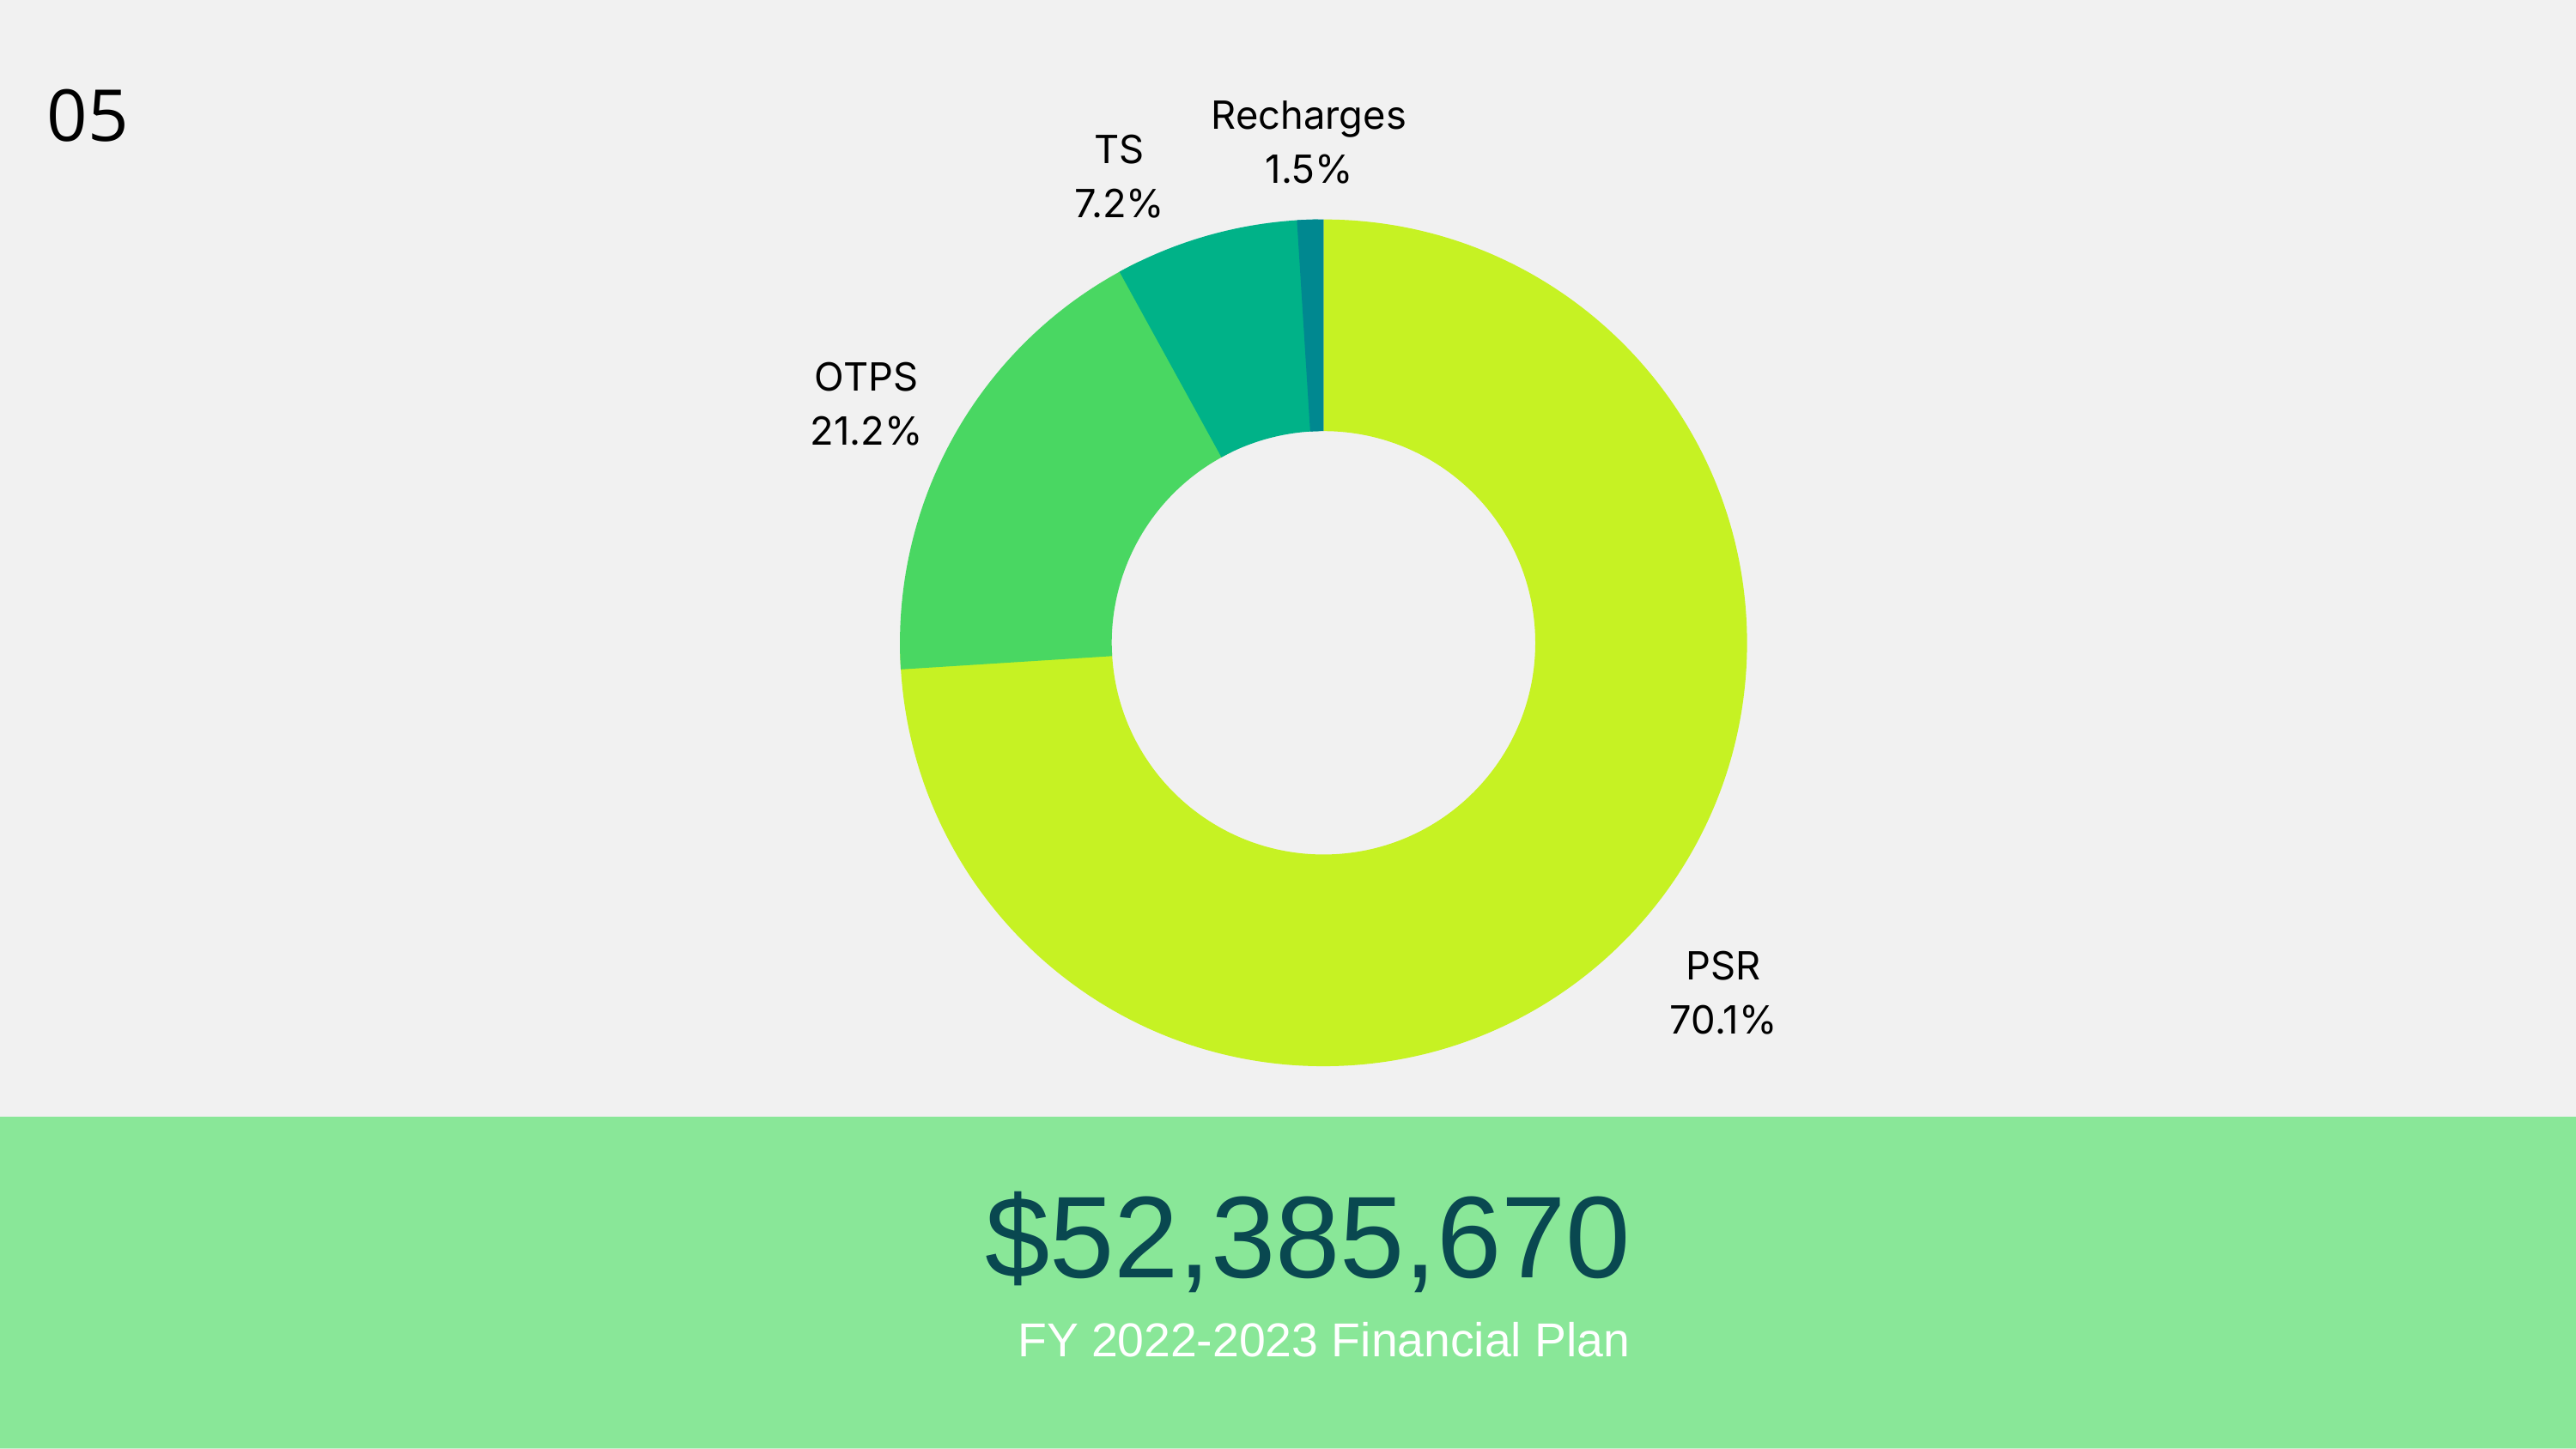

05
Recharges
1.5%
TS
7.2%

OTPS
21.2%
PSR
70.1%

$52,385,670
FY 2022-2023 Financial Plan